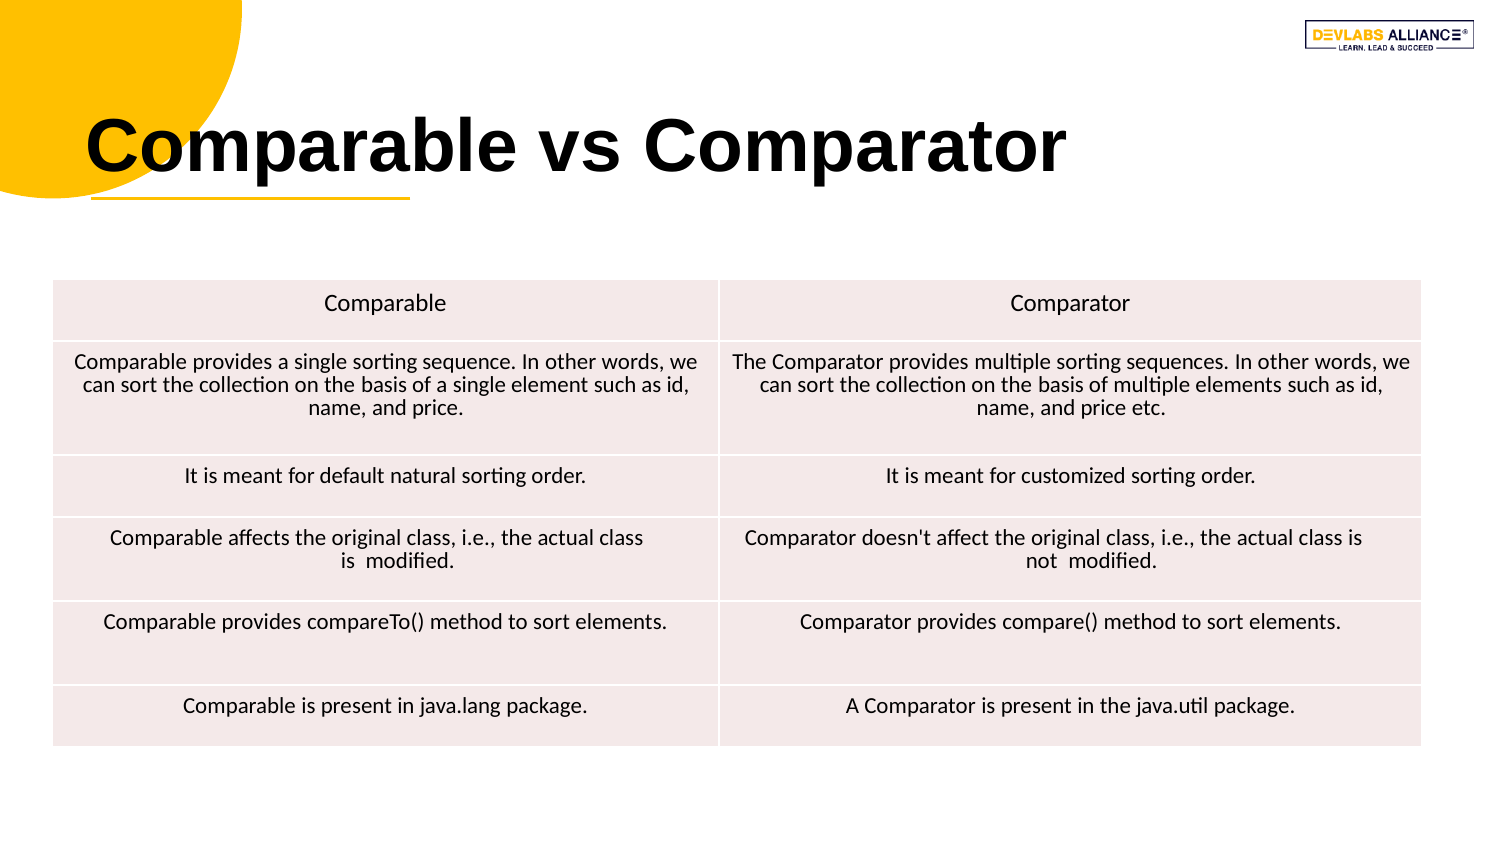

# Comparable vs Comparator

| Comparable | Comparator |
| --- | --- |
| Comparable provides a single sorting sequence. In other words, we can sort the collection on the basis of a single element such as id, name, and price. | The Comparator provides multiple sorting sequences. In other words, we can sort the collection on the basis of multiple elements such as id, name, and price etc. |
| It is meant for default natural sorting order. | It is meant for customized sorting order. |
| Comparable affects the original class, i.e., the actual class is modified. | Comparator doesn't affect the original class, i.e., the actual class is not modified. |
| Comparable provides compareTo() method to sort elements. | Comparator provides compare() method to sort elements. |
| Comparable is present in java.lang package. | A Comparator is present in the java.util package. |